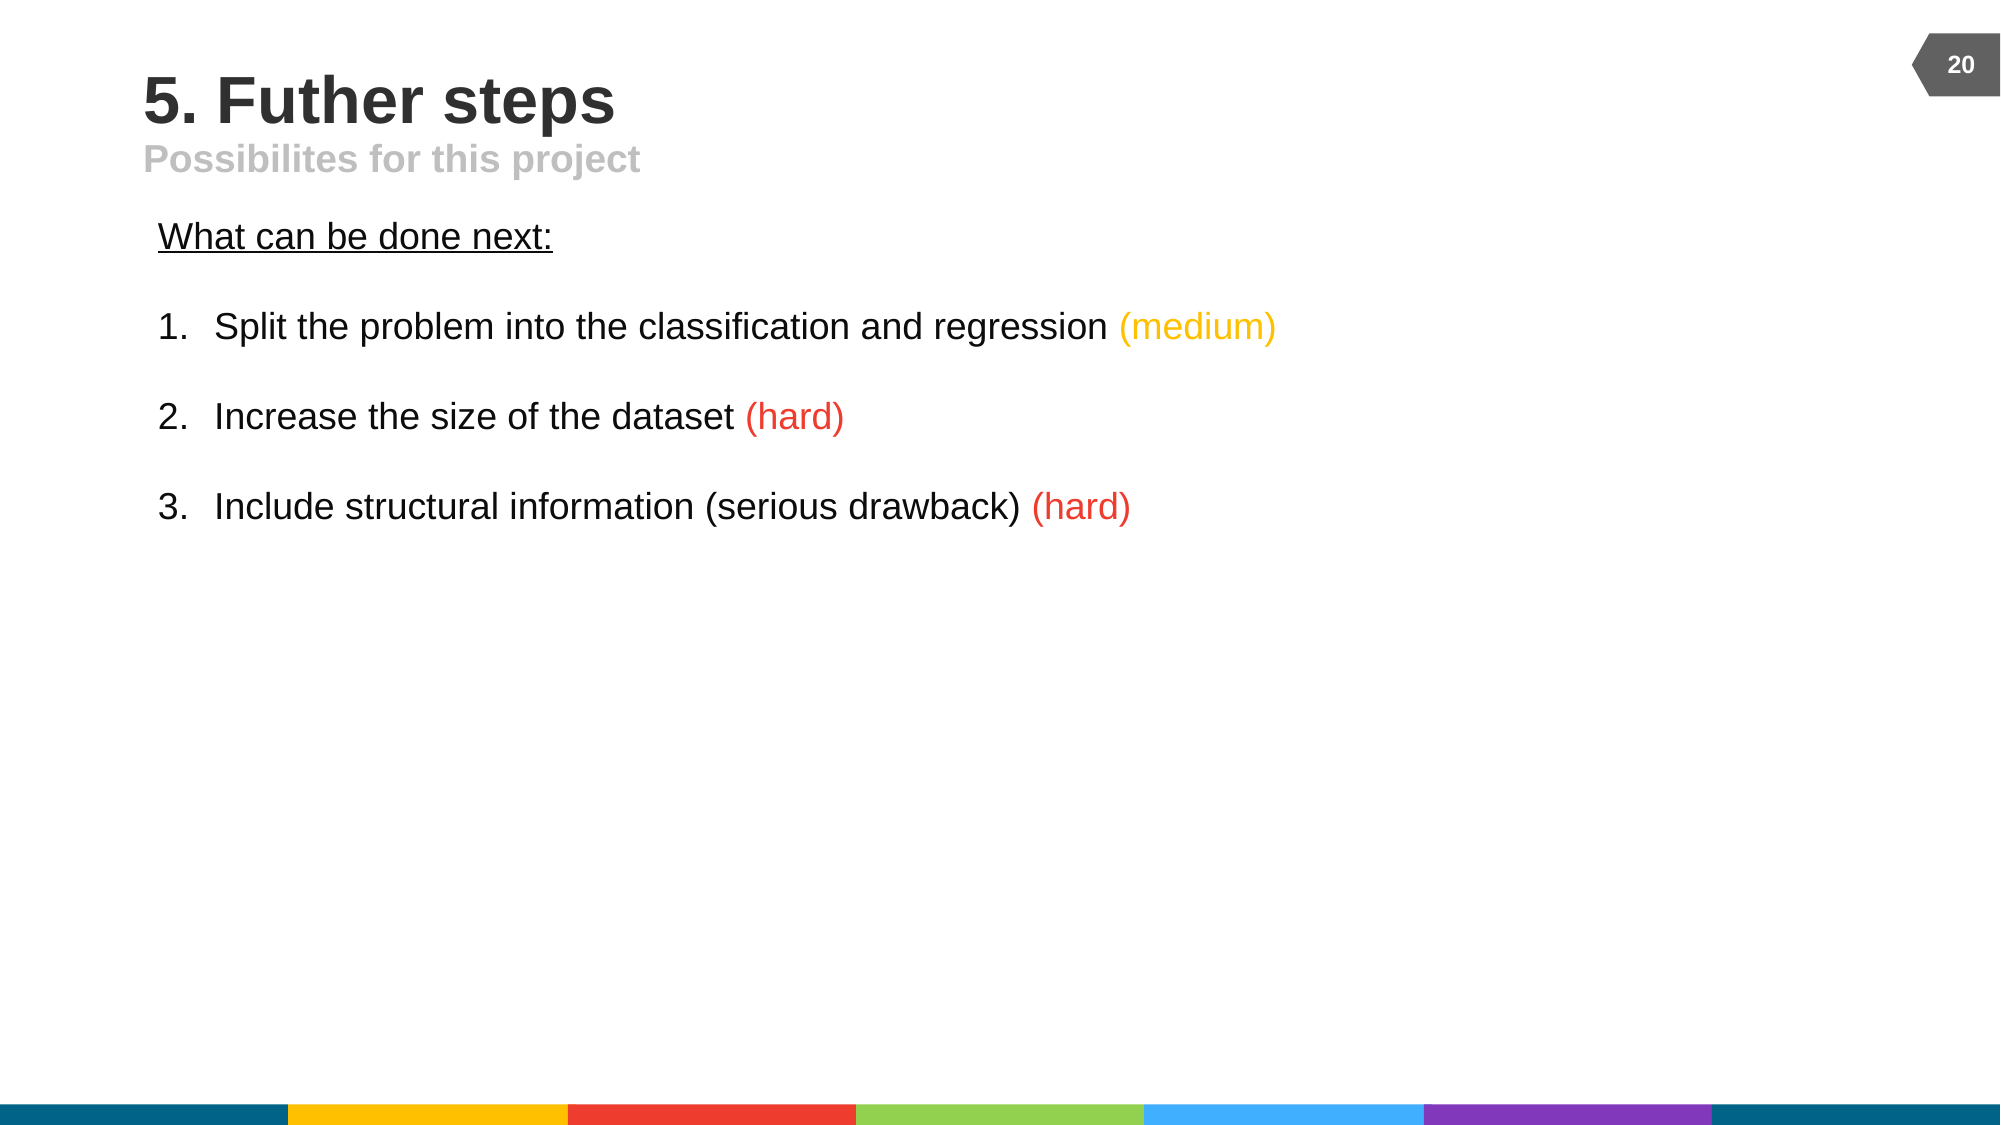

20
# 5. Futher steps
Possibilites for this project
What can be done next:
Split the problem into the classification and regression (medium)
Increase the size of the dataset (hard)
Include structural information (serious drawback) (hard)